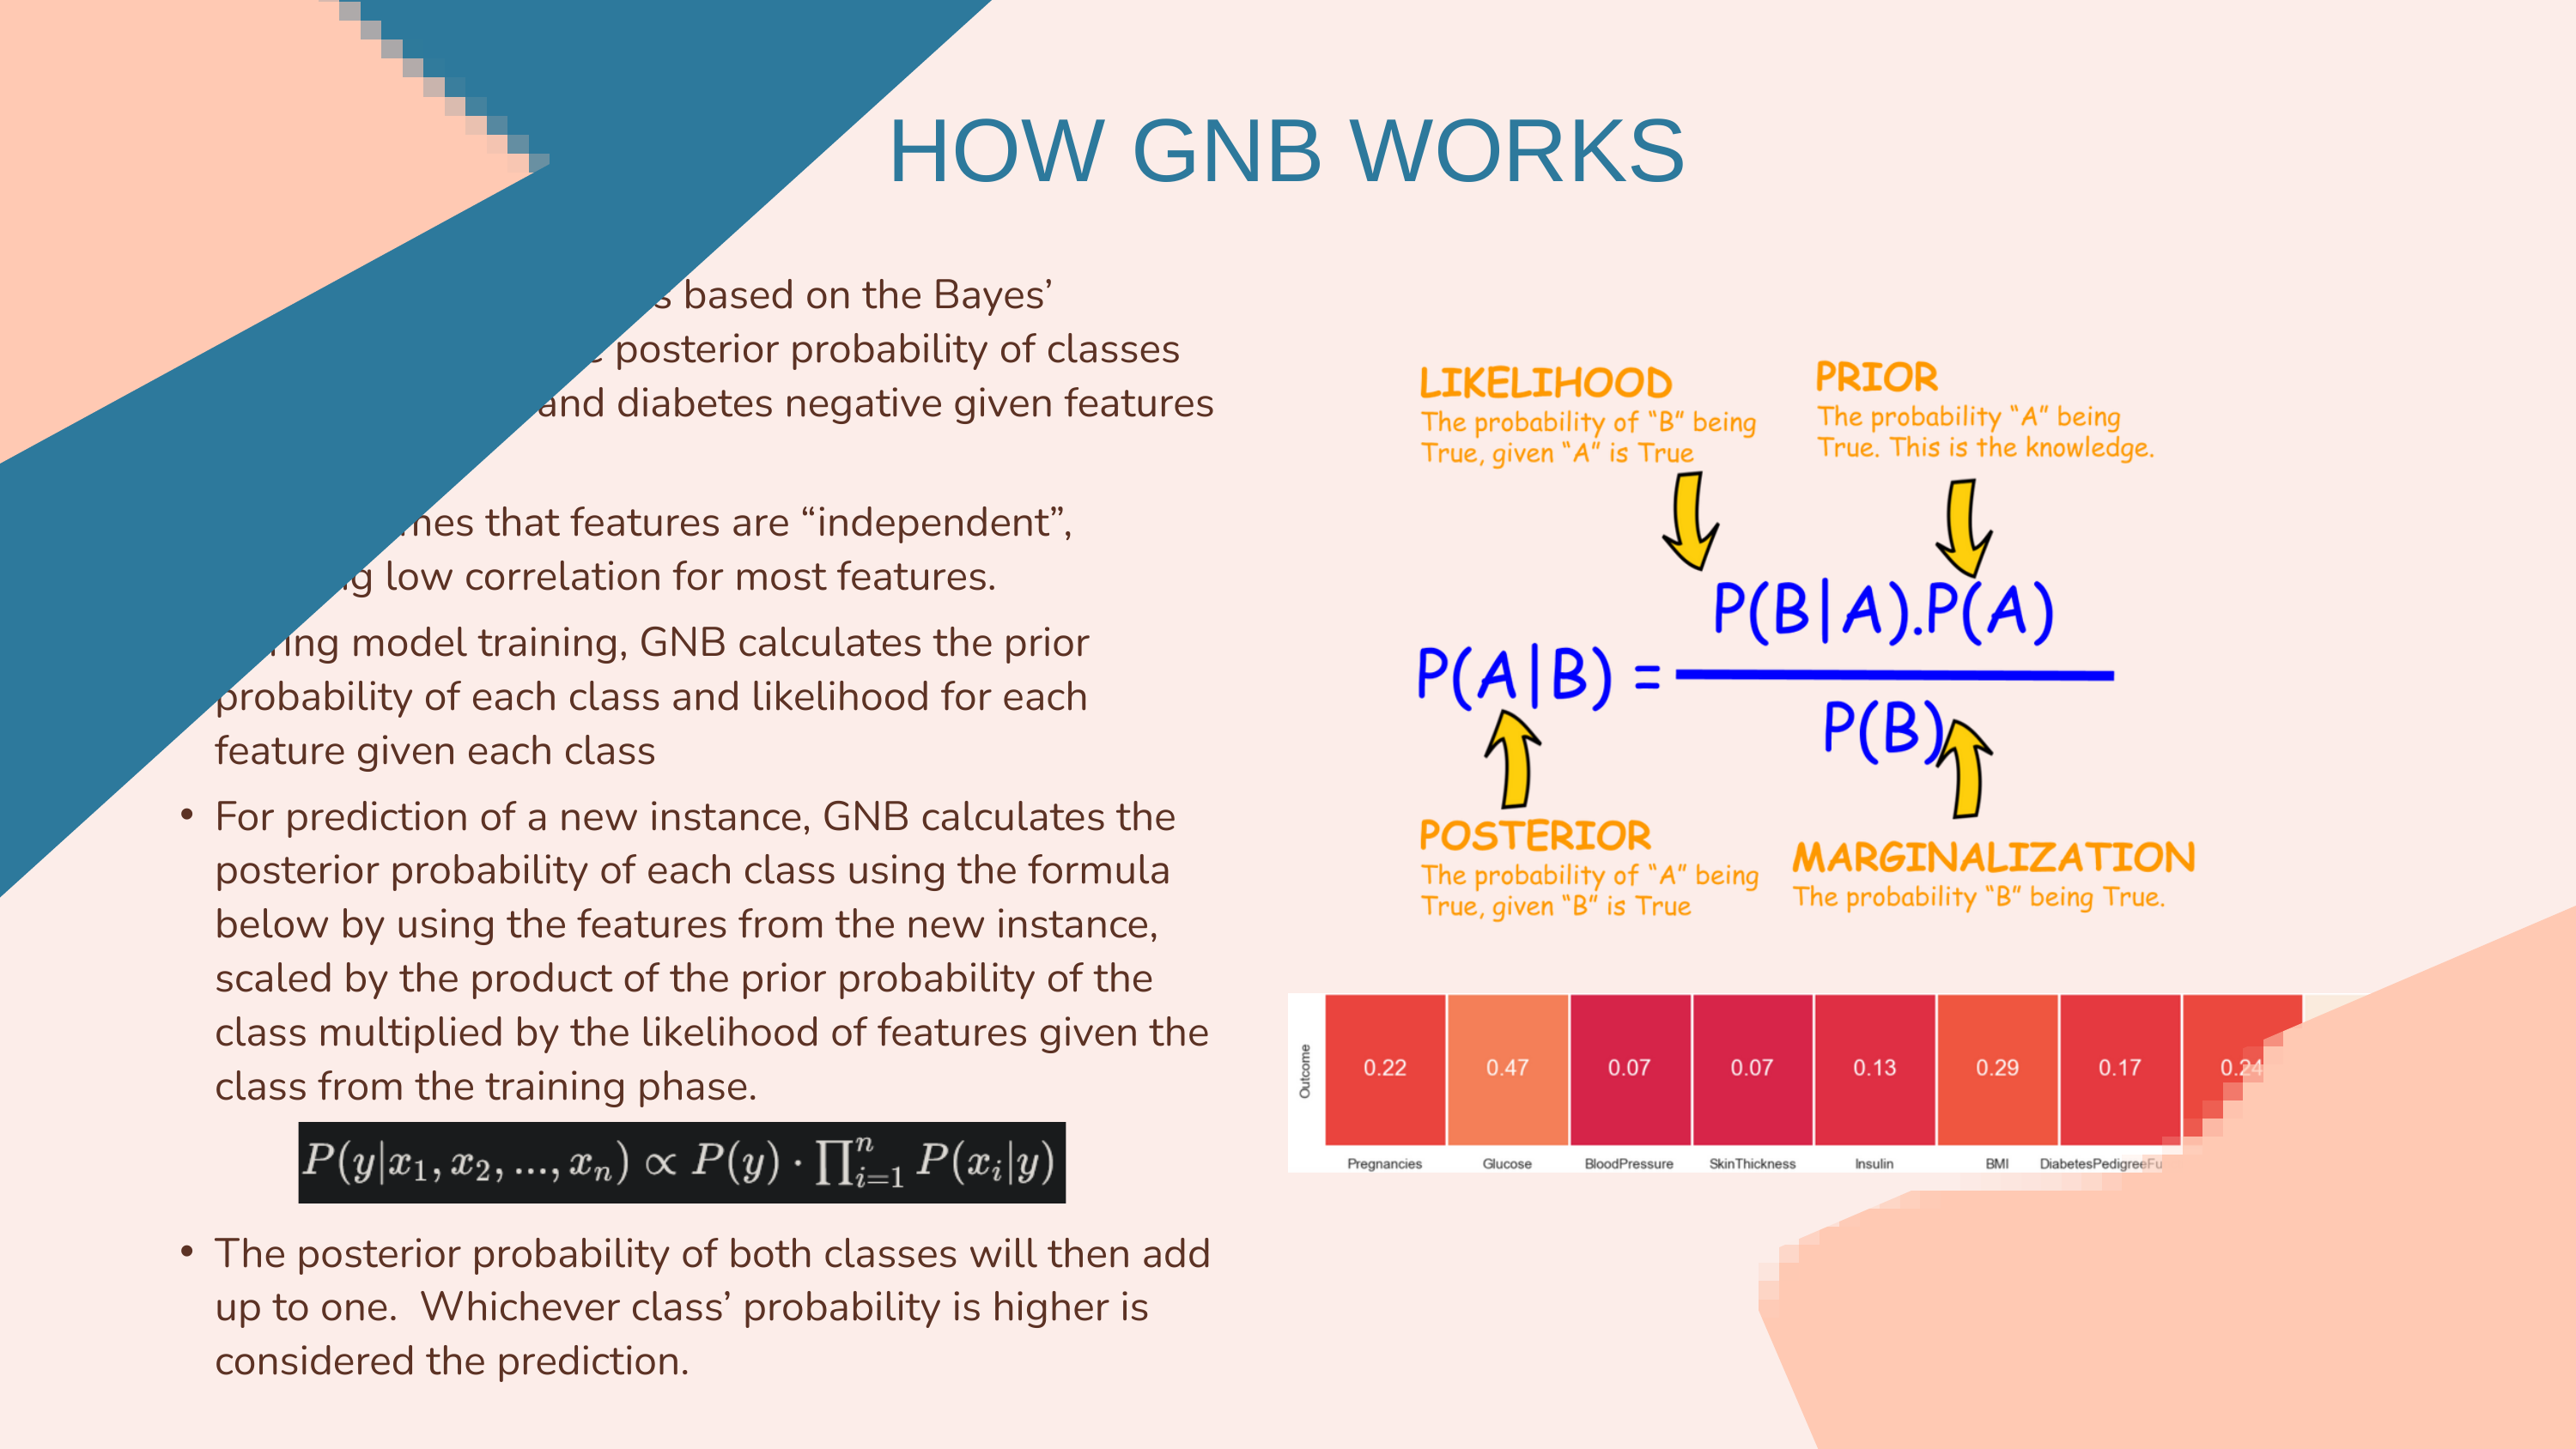

HOW GNB WORKS
GNB classification works based on the Bayes’ Theorem to calculate posterior probability of classes diabetes positive and diabetes negative given features of the dataset

GNB assumes that features are “independent”, meaning low correlation for most features.
During model training, GNB calculates the prior probability of each class and likelihood for each feature given each class
For prediction of a new instance, GNB calculates the posterior probability of each class using the formula below by using the features from the new instance, scaled by the product of the prior probability of the class multiplied by the likelihood of features given the class from the training phase.

The posterior probability of both classes will then add up to one.  Whichever class’ probability is higher is considered the prediction.